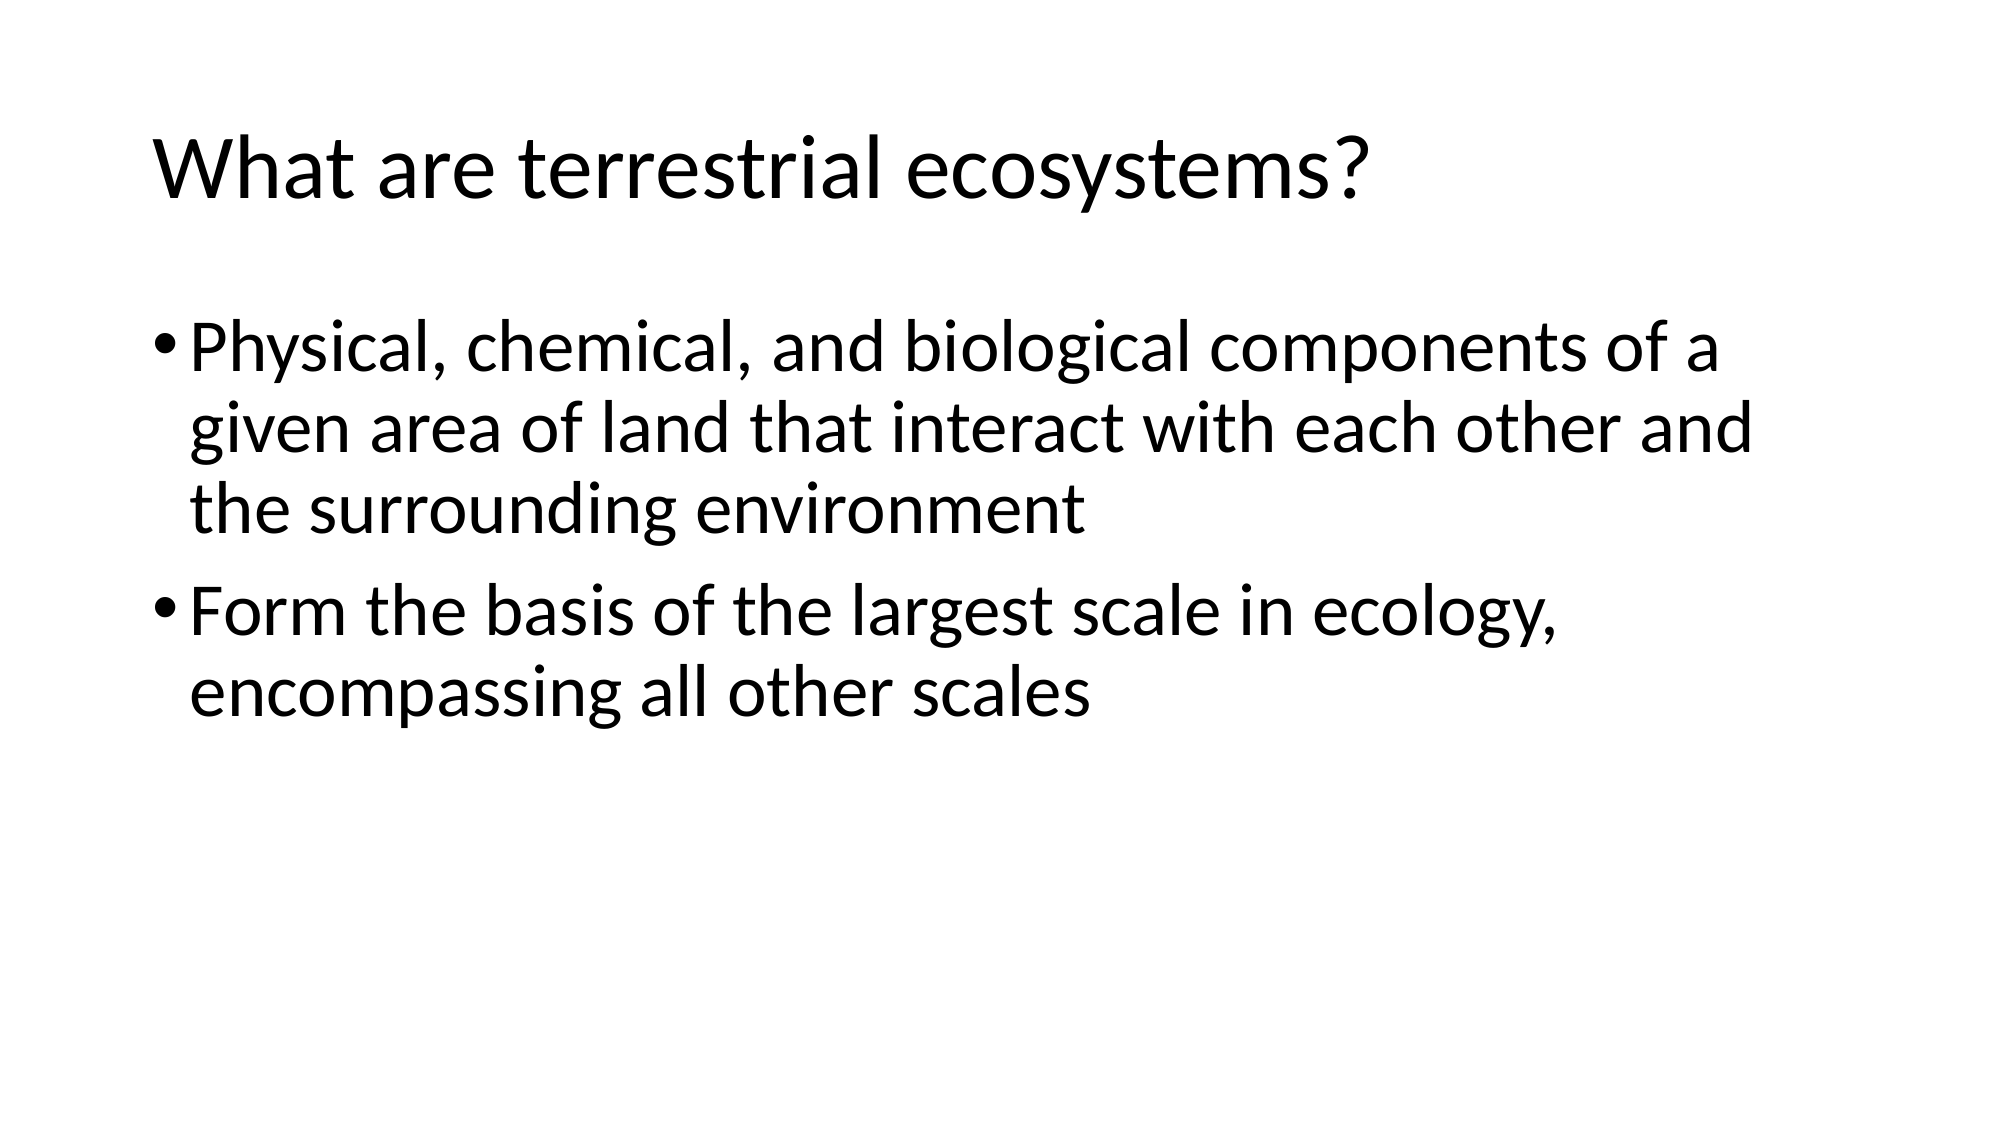

# What are terrestrial ecosystems?
Physical, chemical, and biological components of a given area of land that interact with each other and the surrounding environment
Form the basis of the largest scale in ecology, encompassing all other scales